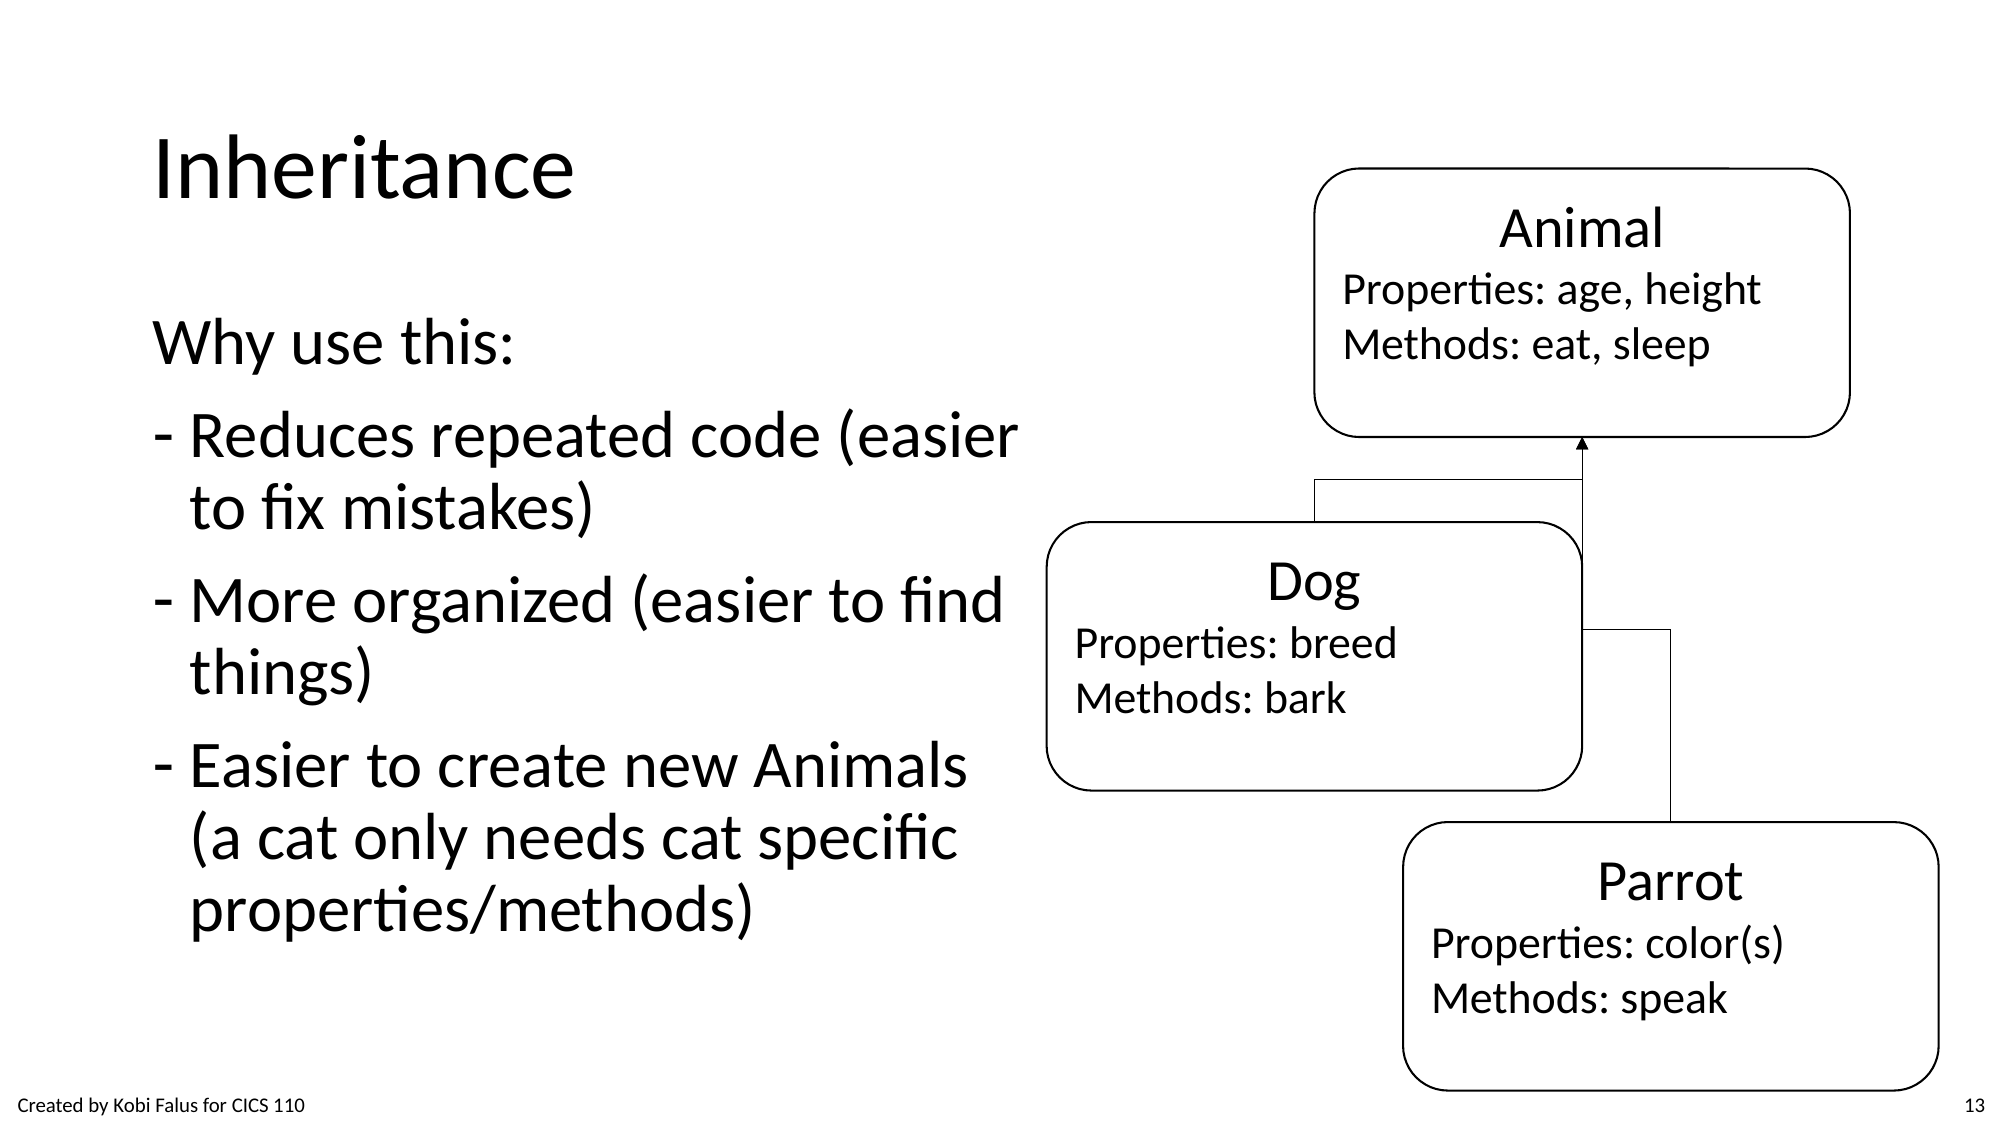

# Inheritance
Animal
Properties: age, height
Methods: eat, sleep
Why use this:
Reduces repeated code (easier to fix mistakes)
More organized (easier to find things)
Easier to create new Animals (a cat only needs cat specific properties/methods)
Dog
Properties: breed
Methods: bark
Parrot
Properties: color(s)
Methods: speak